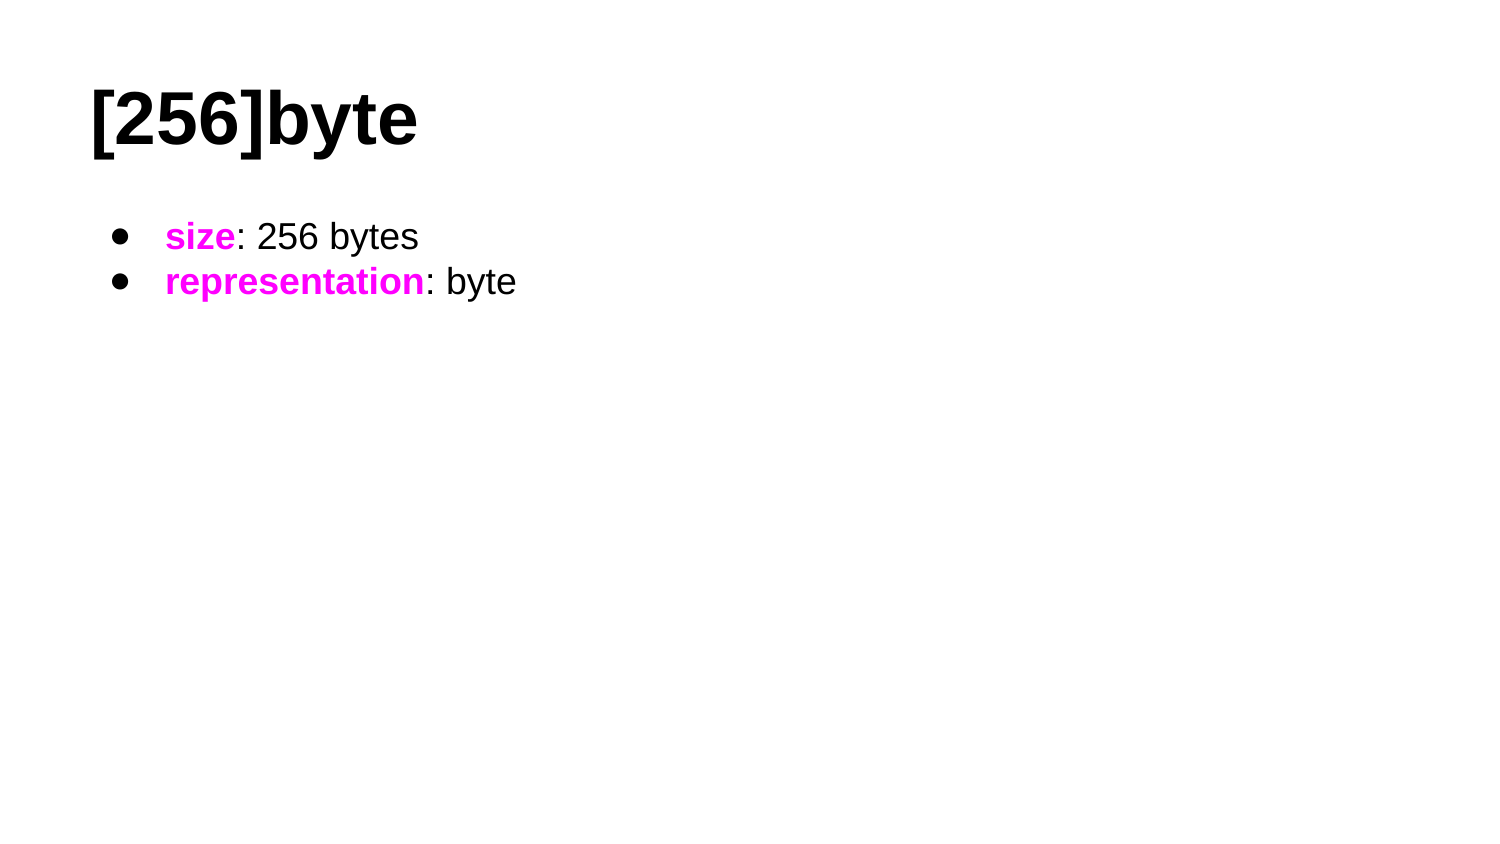

# [256]byte
size: 256 bytes
representation: byte